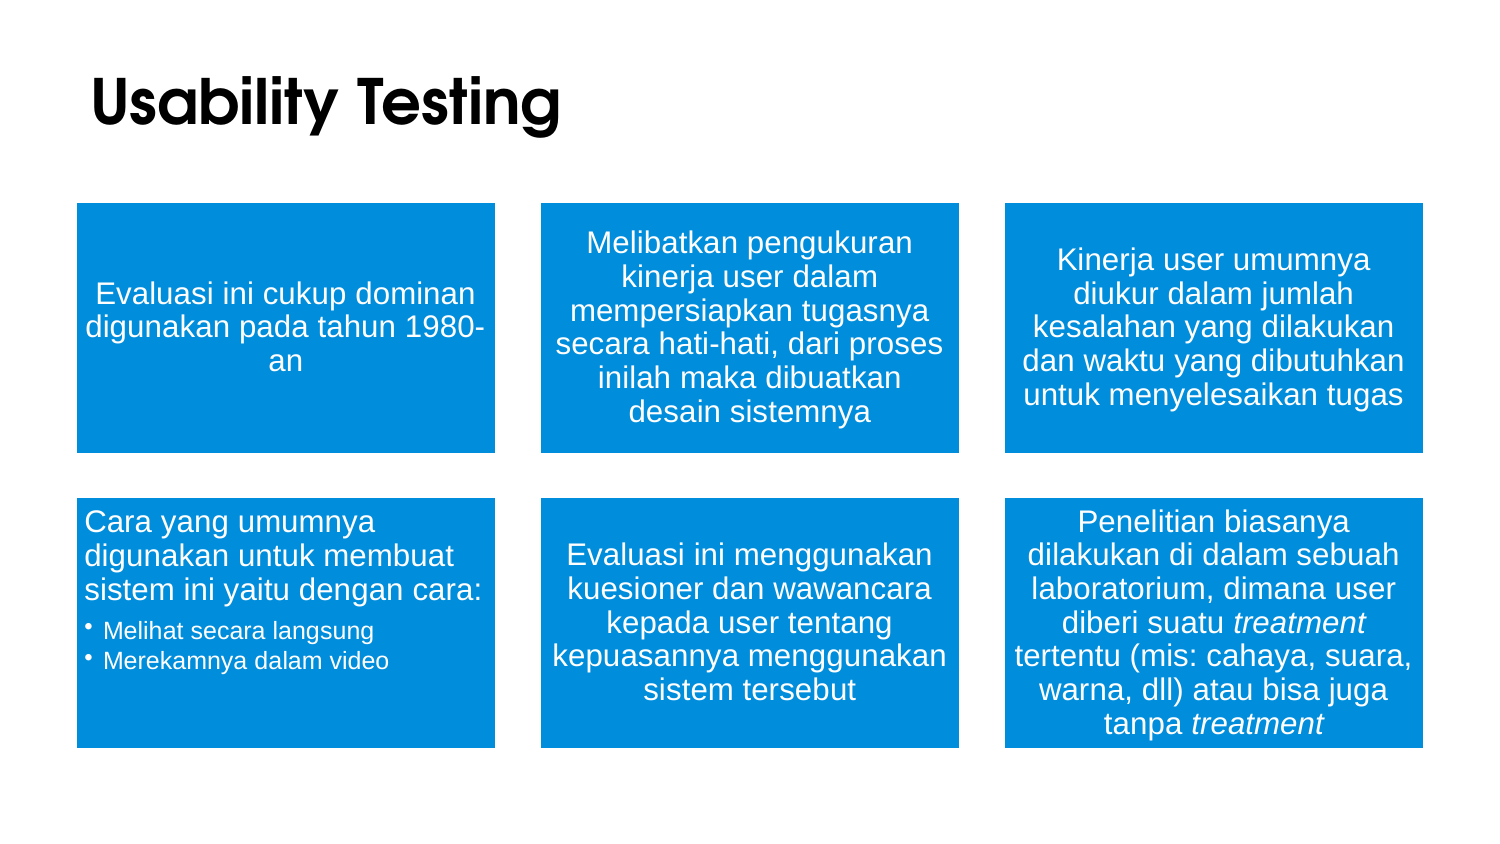

# Usability Testing
Evaluasi ini cukup dominan digunakan pada tahun 1980-an
Melibatkan pengukuran kinerja user dalam mempersiapkan tugasnya secara hati-hati, dari proses inilah maka dibuatkan desain sistemnya
Kinerja user umumnya diukur dalam jumlah kesalahan yang dilakukan dan waktu yang dibutuhkan untuk menyelesaikan tugas
Cara yang umumnya digunakan untuk membuat sistem ini yaitu dengan cara:
Melihat secara langsung
Merekamnya dalam video
Evaluasi ini menggunakan kuesioner dan wawancara kepada user tentang kepuasannya menggunakan sistem tersebut
Penelitian biasanya dilakukan di dalam sebuah laboratorium, dimana user diberi suatu treatment tertentu (mis: cahaya, suara, warna, dll) atau bisa juga tanpa treatment

8